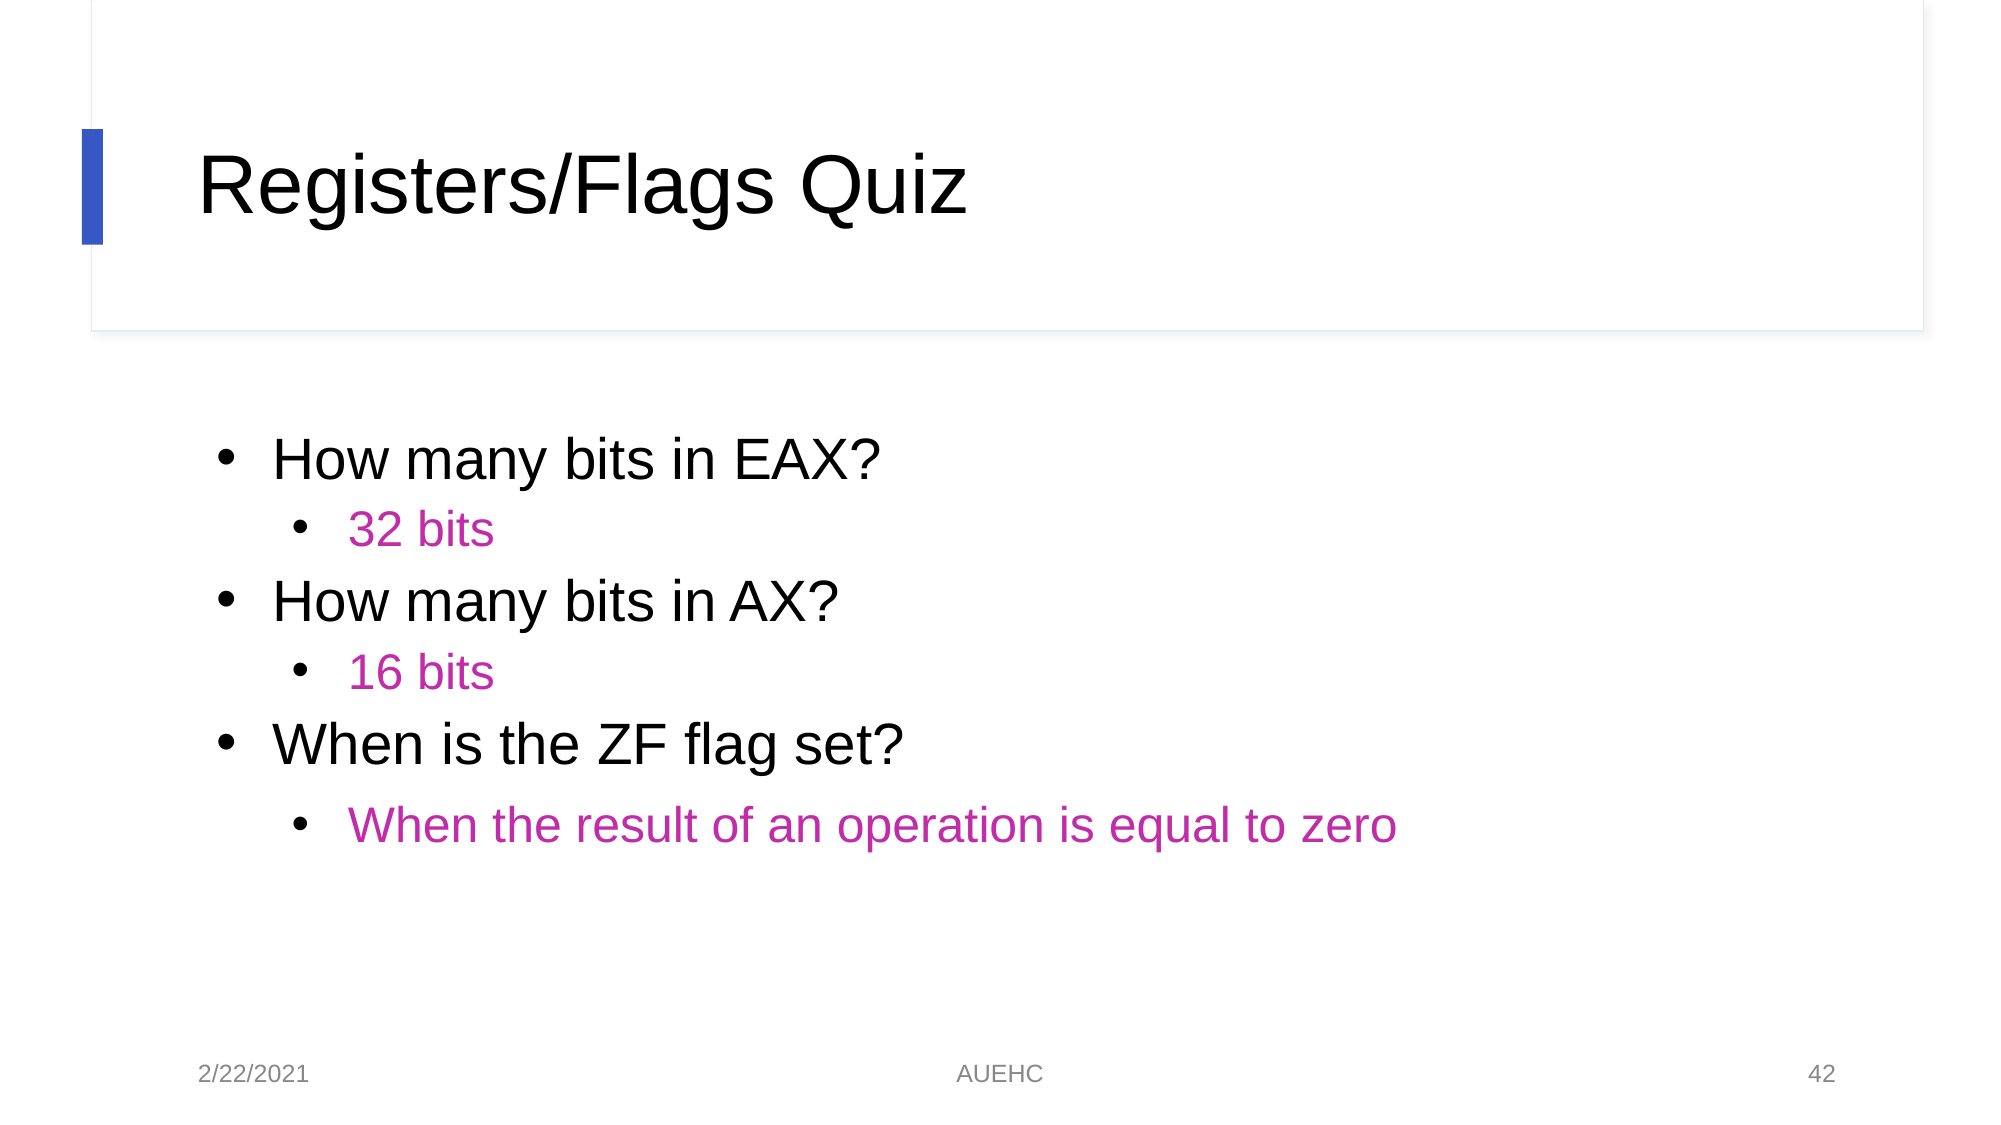

# Registers/Flags Quiz
How many bits in EAX?
32 bits
How many bits in AX?
16 bits
When is the ZF flag set?
When the result of an operation is equal to zero
2/22/2021
AUEHC
42